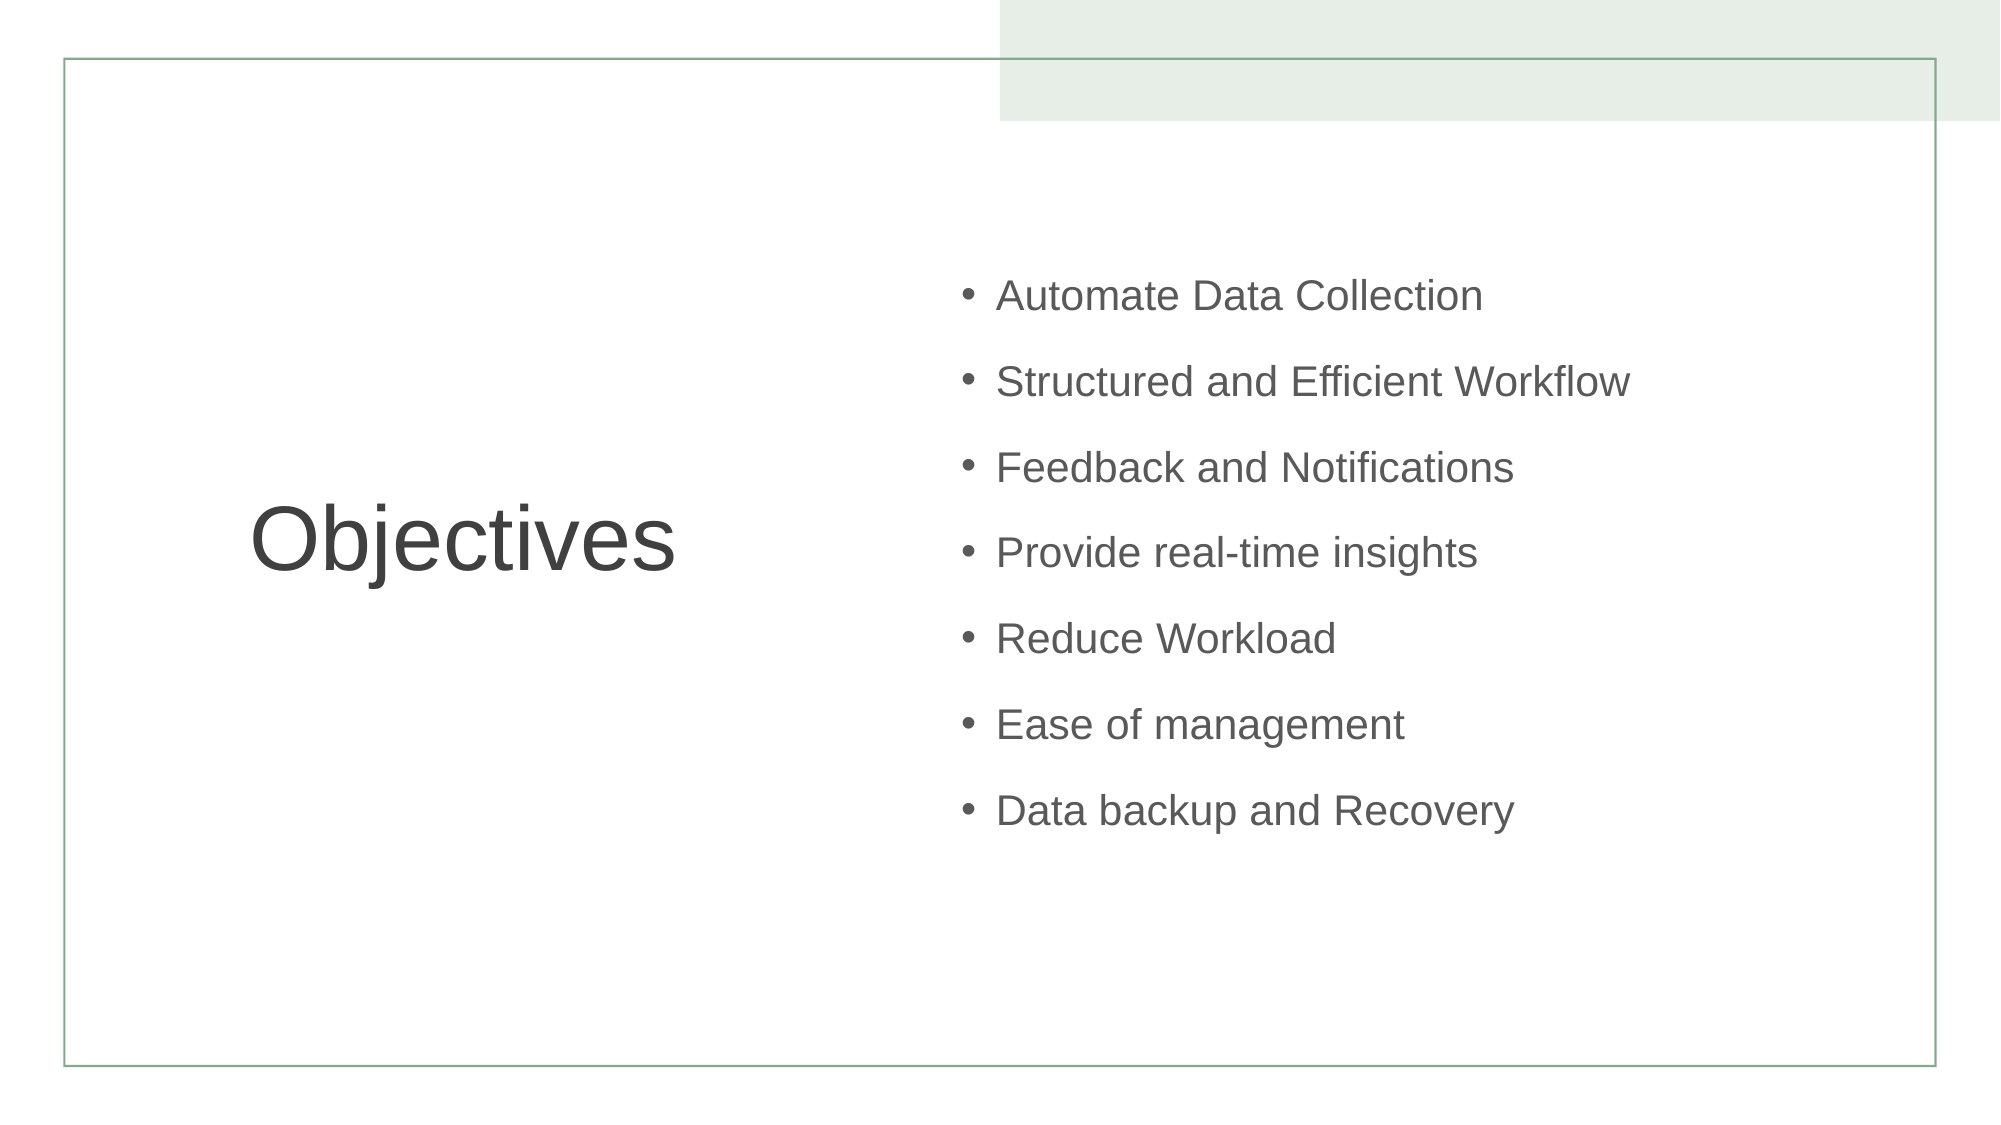

Automate Data Collection
Structured and Efficient Workflow
Feedback and Notifications
Provide real-time insights
Reduce Workload
Ease of management
Data backup and Recovery
# Objectives